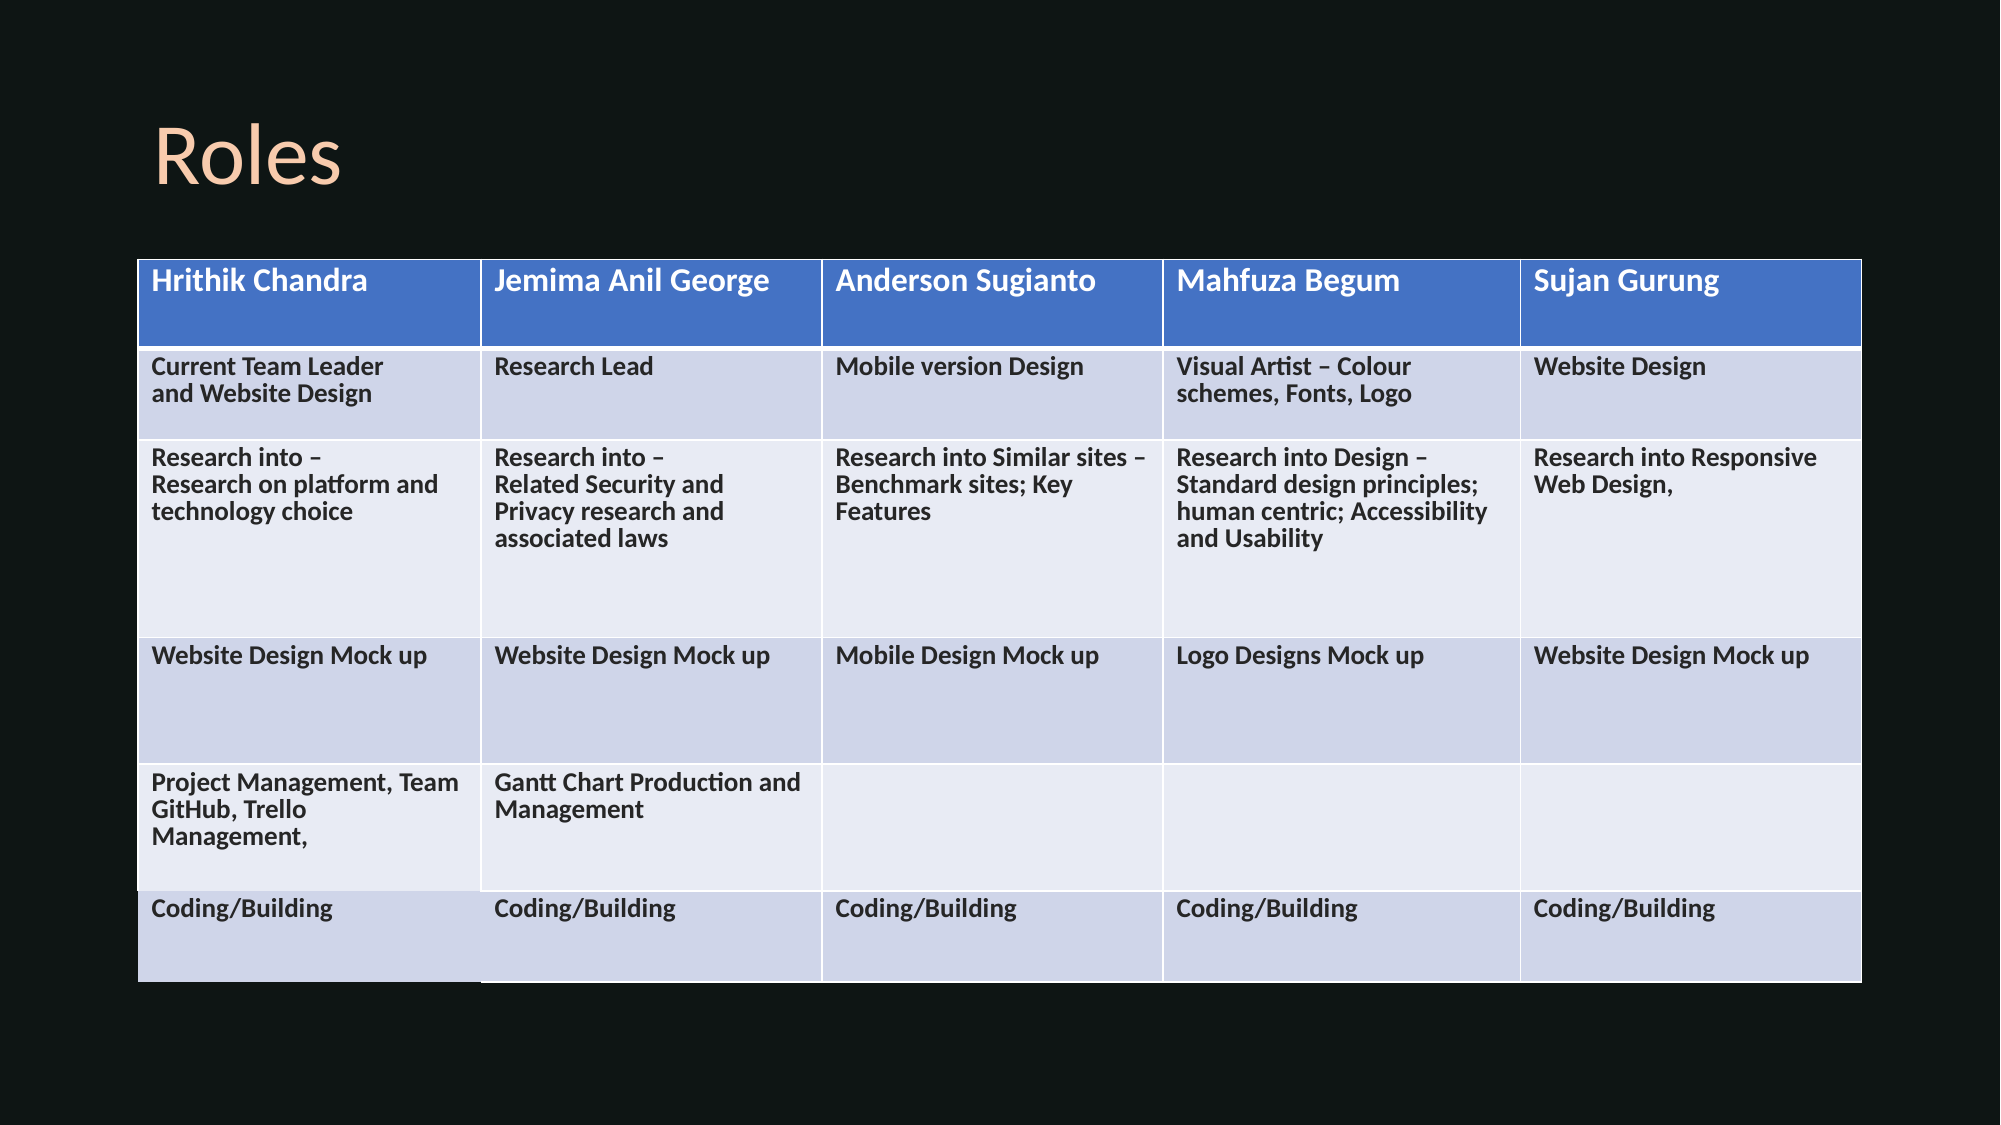

# Roles
| Hrithik Chandra | Jemima Anil George | Anderson Sugianto | Mahfuza Begum | Sujan Gurung |
| --- | --- | --- | --- | --- |
| Current Team Leader  and Website Design | Research Lead | Mobile version Design | Visual Artist – Colour schemes, Fonts, Logo | Website Design |
| Research into – Research on platform and technology choice | Research into – Related Security and Privacy research and associated laws | Research into Similar sites – Benchmark sites; Key Features | Research into Design – Standard design principles; human centric; Accessibility and Usability | Research into Responsive Web Design, |
| Website Design Mock up | Website Design Mock up | Mobile Design Mock up | Logo Designs Mock up | Website Design Mock up |
| Project Management, Team GitHub, Trello Management, | Gantt Chart Production and Management |  |  |  |
| Coding/Building | Coding/Building | Coding/Building | Coding/Building | Coding/Building |